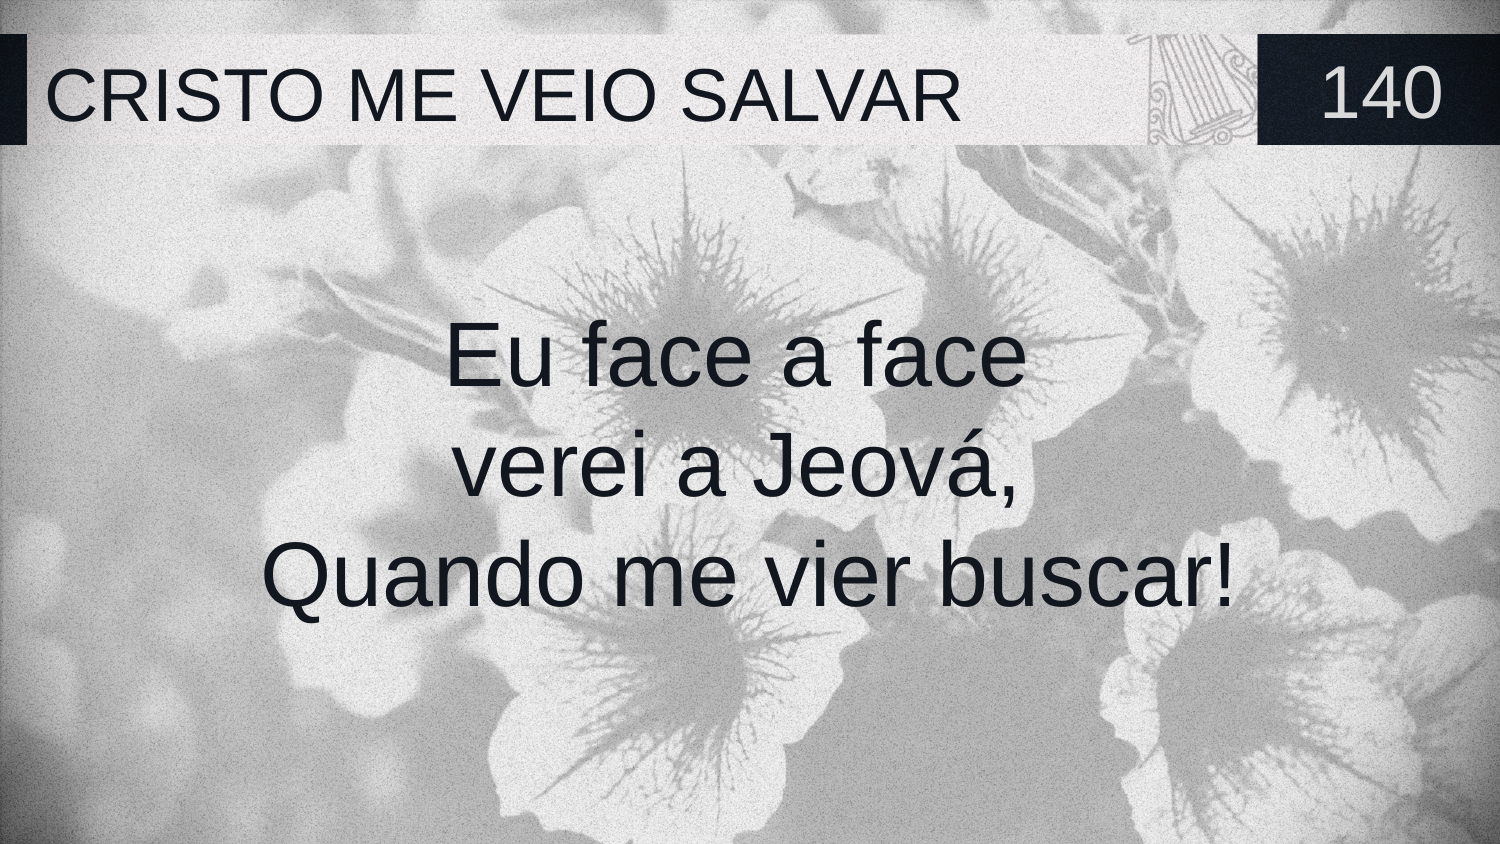

# CRISTO ME VEIO SALVAR
140
Eu face a face
verei a Jeová,
Quando me vier buscar!